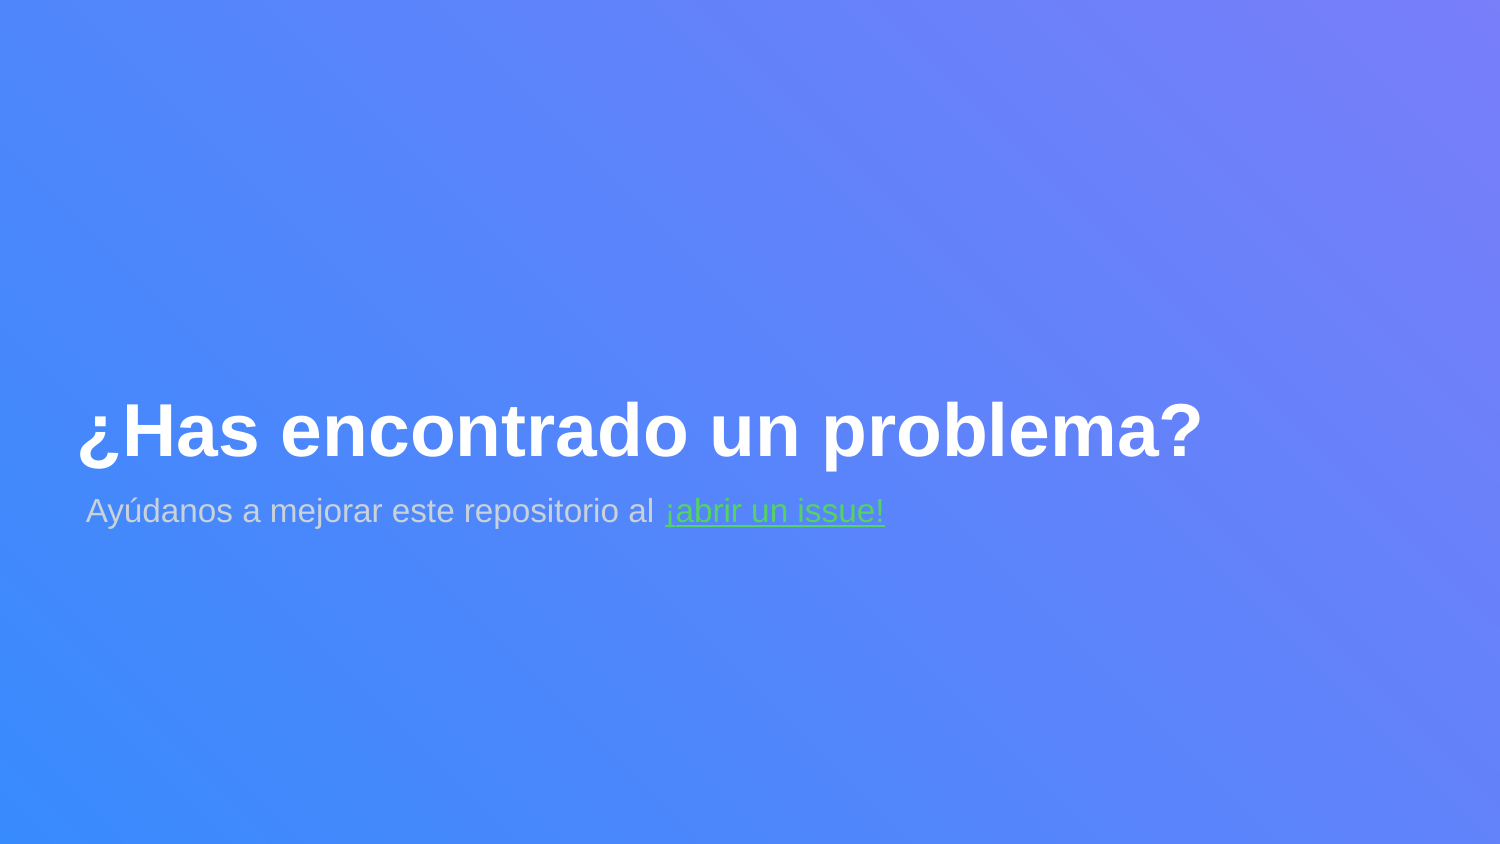

# ¿Has encontrado un problema?
Ayúdanos a mejorar este repositorio al ¡abrir un issue!